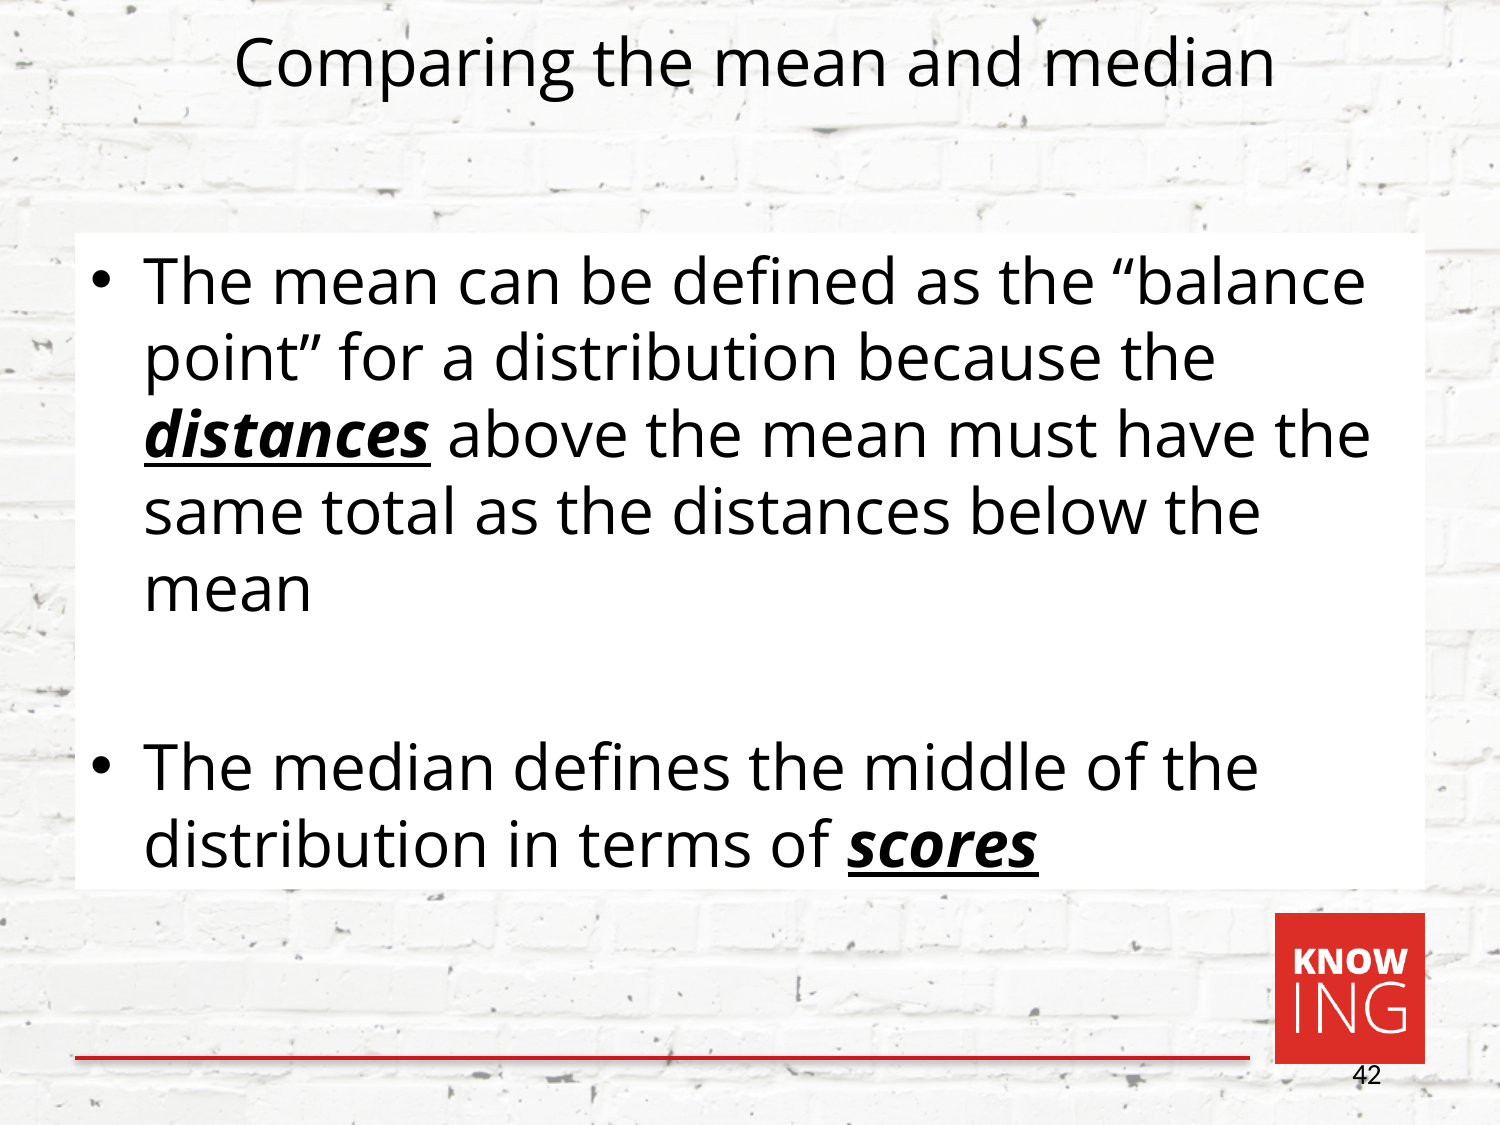

# Comparing the mean and median
The mean can be defined as the “balance point” for a distribution because the distances above the mean must have the same total as the distances below the mean

The median defines the middle of the distribution in terms of scores

42